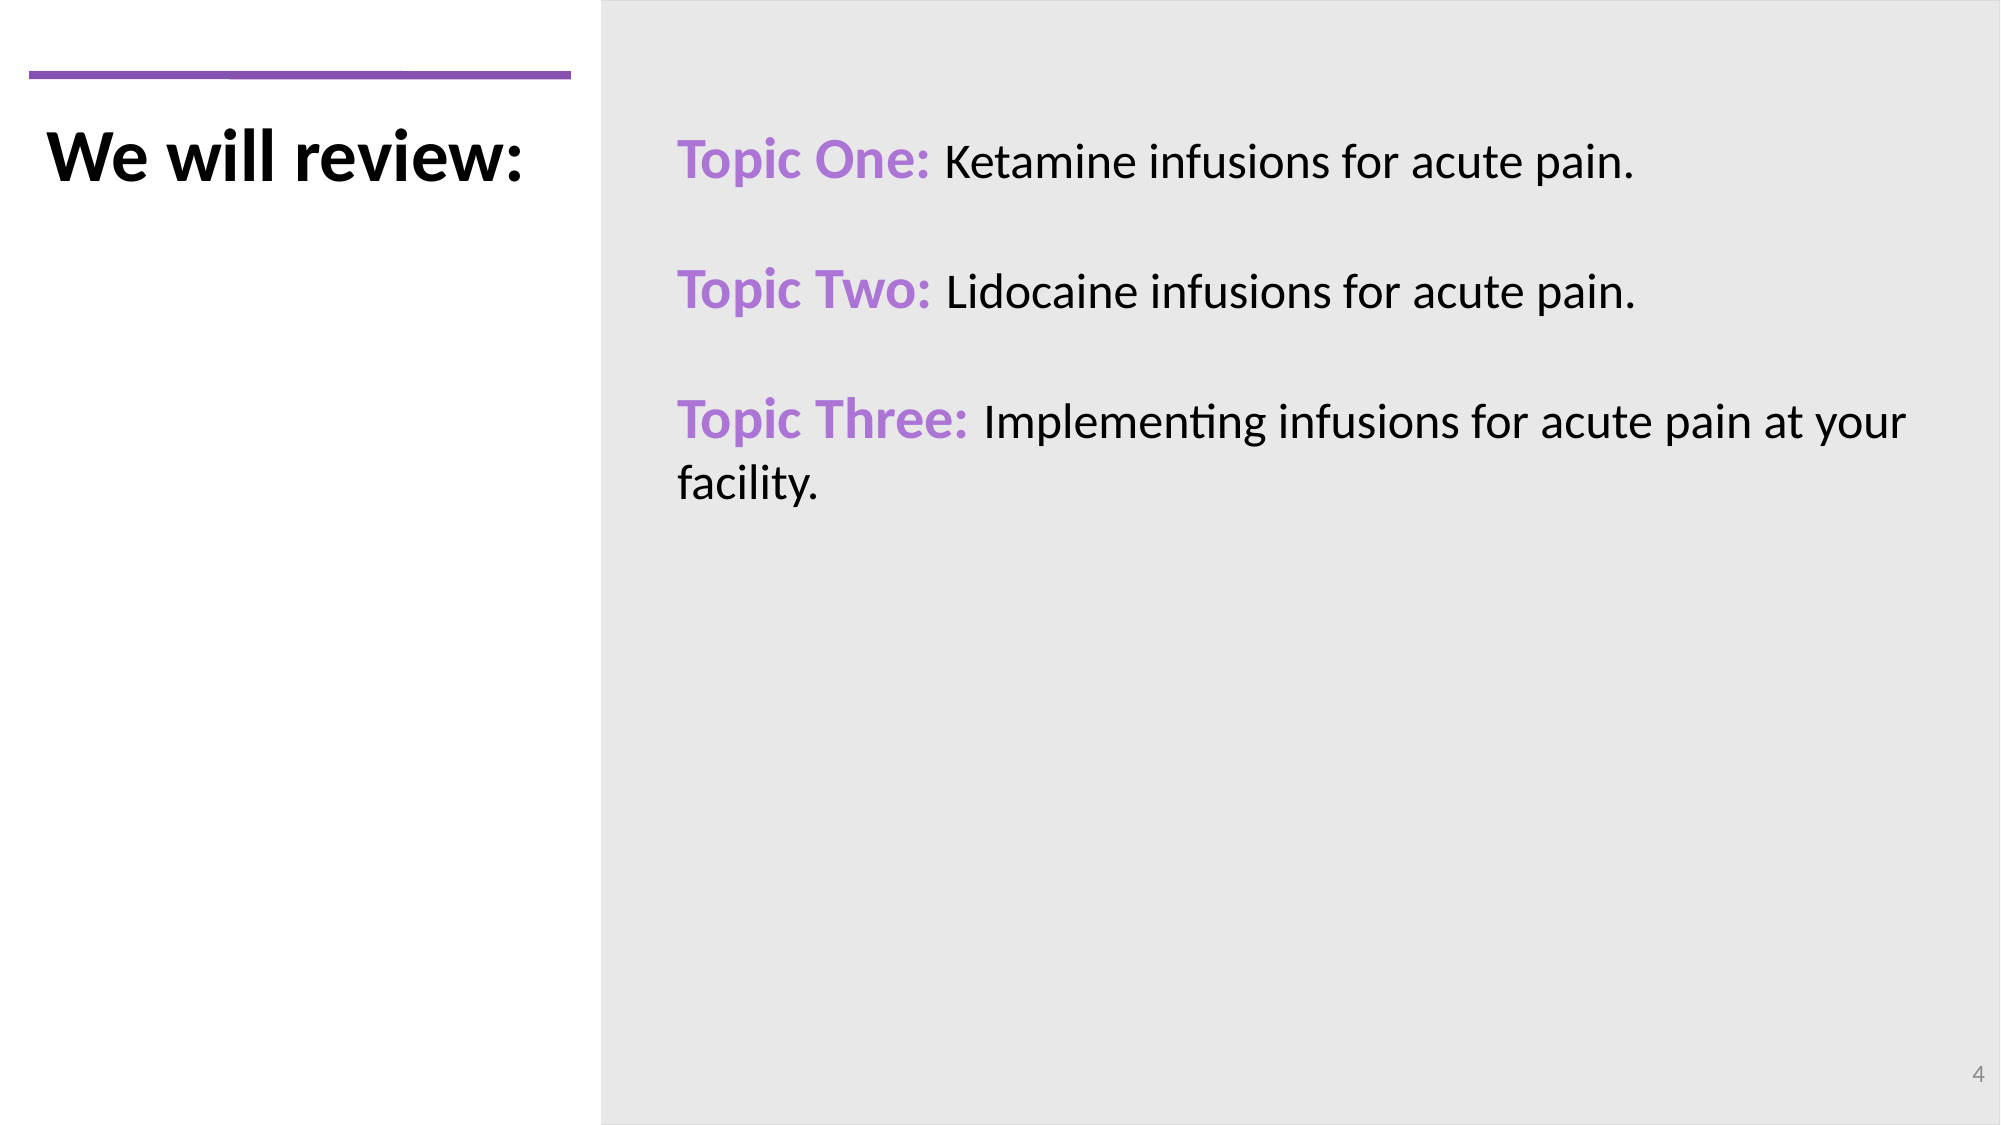

We will review:
Topic One: Ketamine infusions for acute pain.

Topic Two: Lidocaine infusions for acute pain.
Topic Three: Implementing infusions for acute pain at your facility.
4